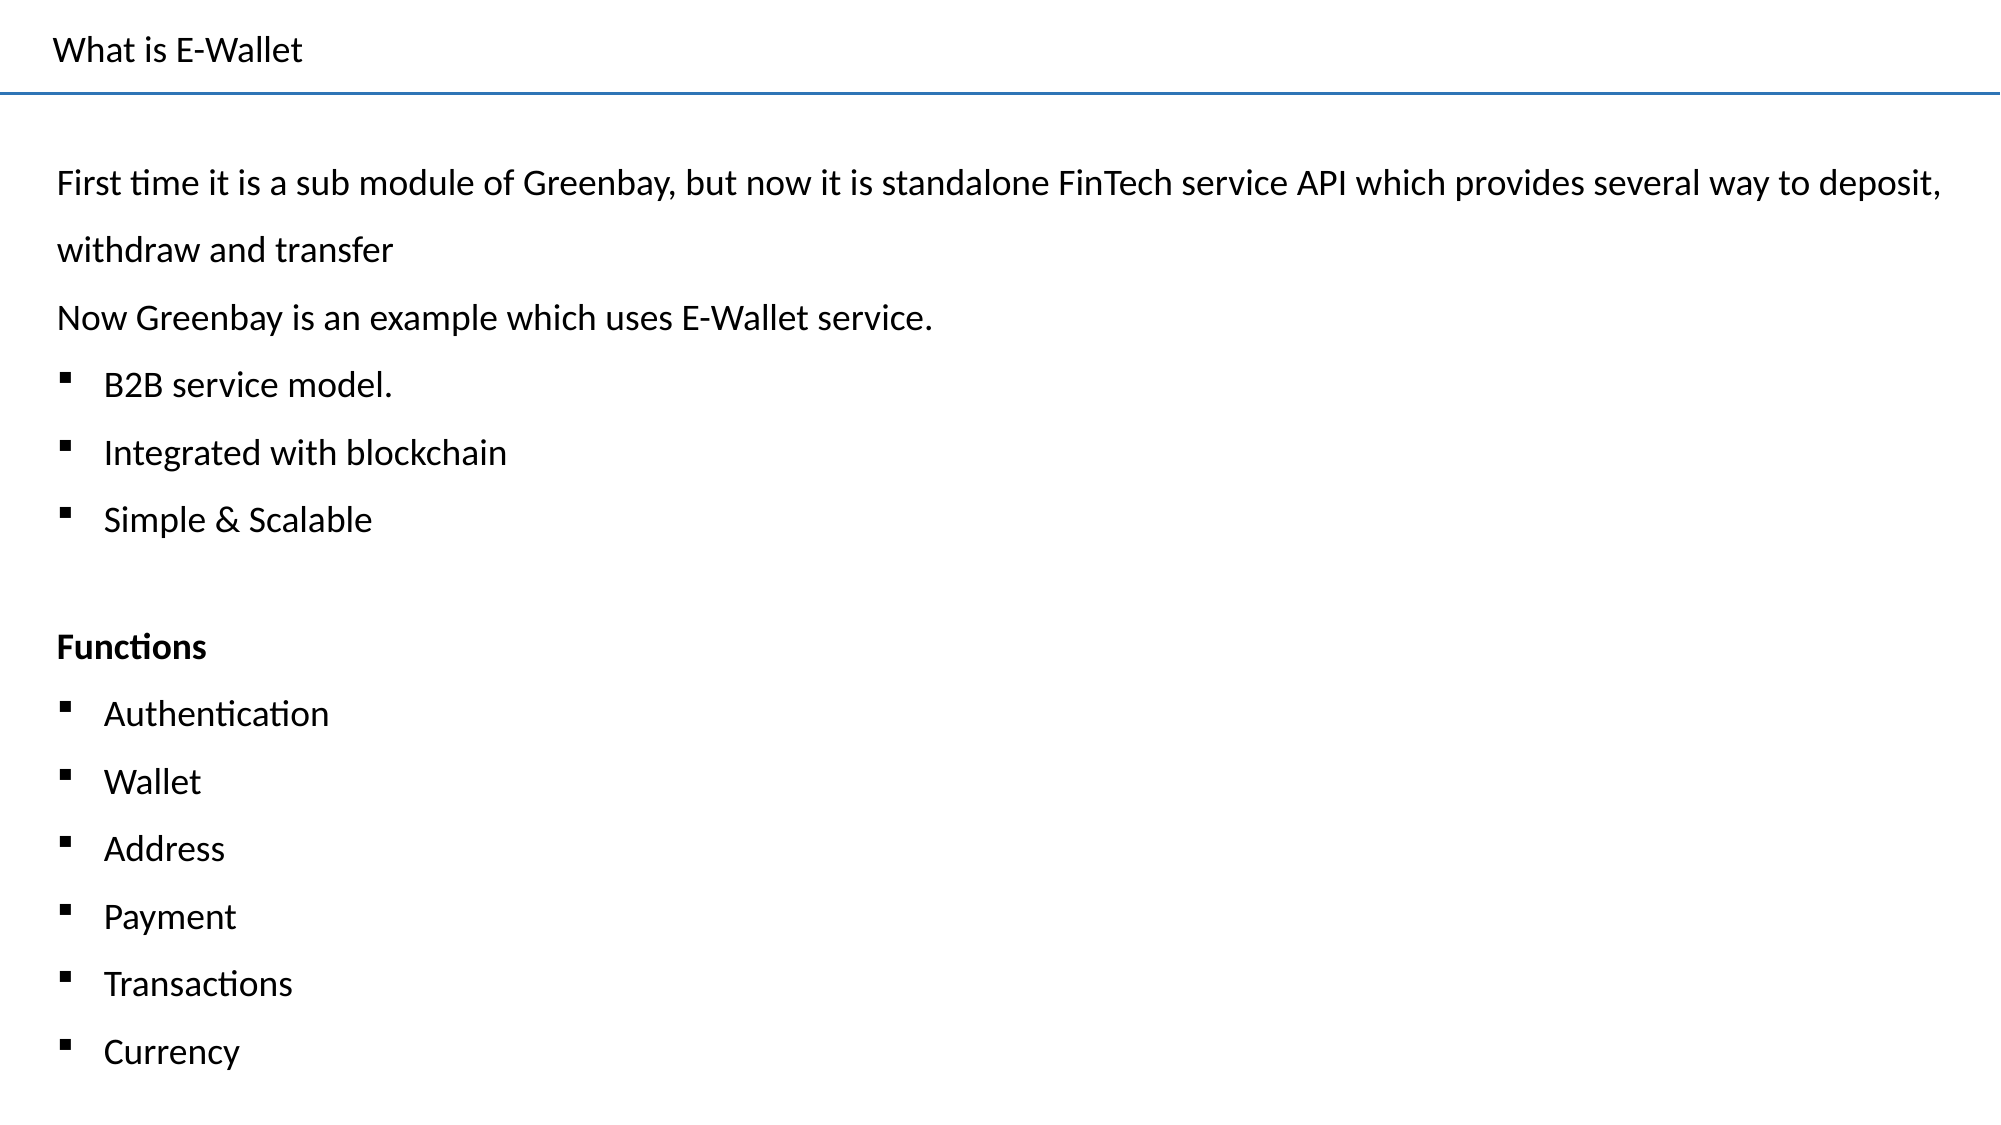

What is E-Wallet
First time it is a sub module of Greenbay, but now it is standalone FinTech service API which provides several way to deposit, withdraw and transfer
Now Greenbay is an example which uses E-Wallet service.
B2B service model.
Integrated with blockchain
Simple & Scalable
Functions
Authentication
Wallet
Address
Payment
Transactions
Currency